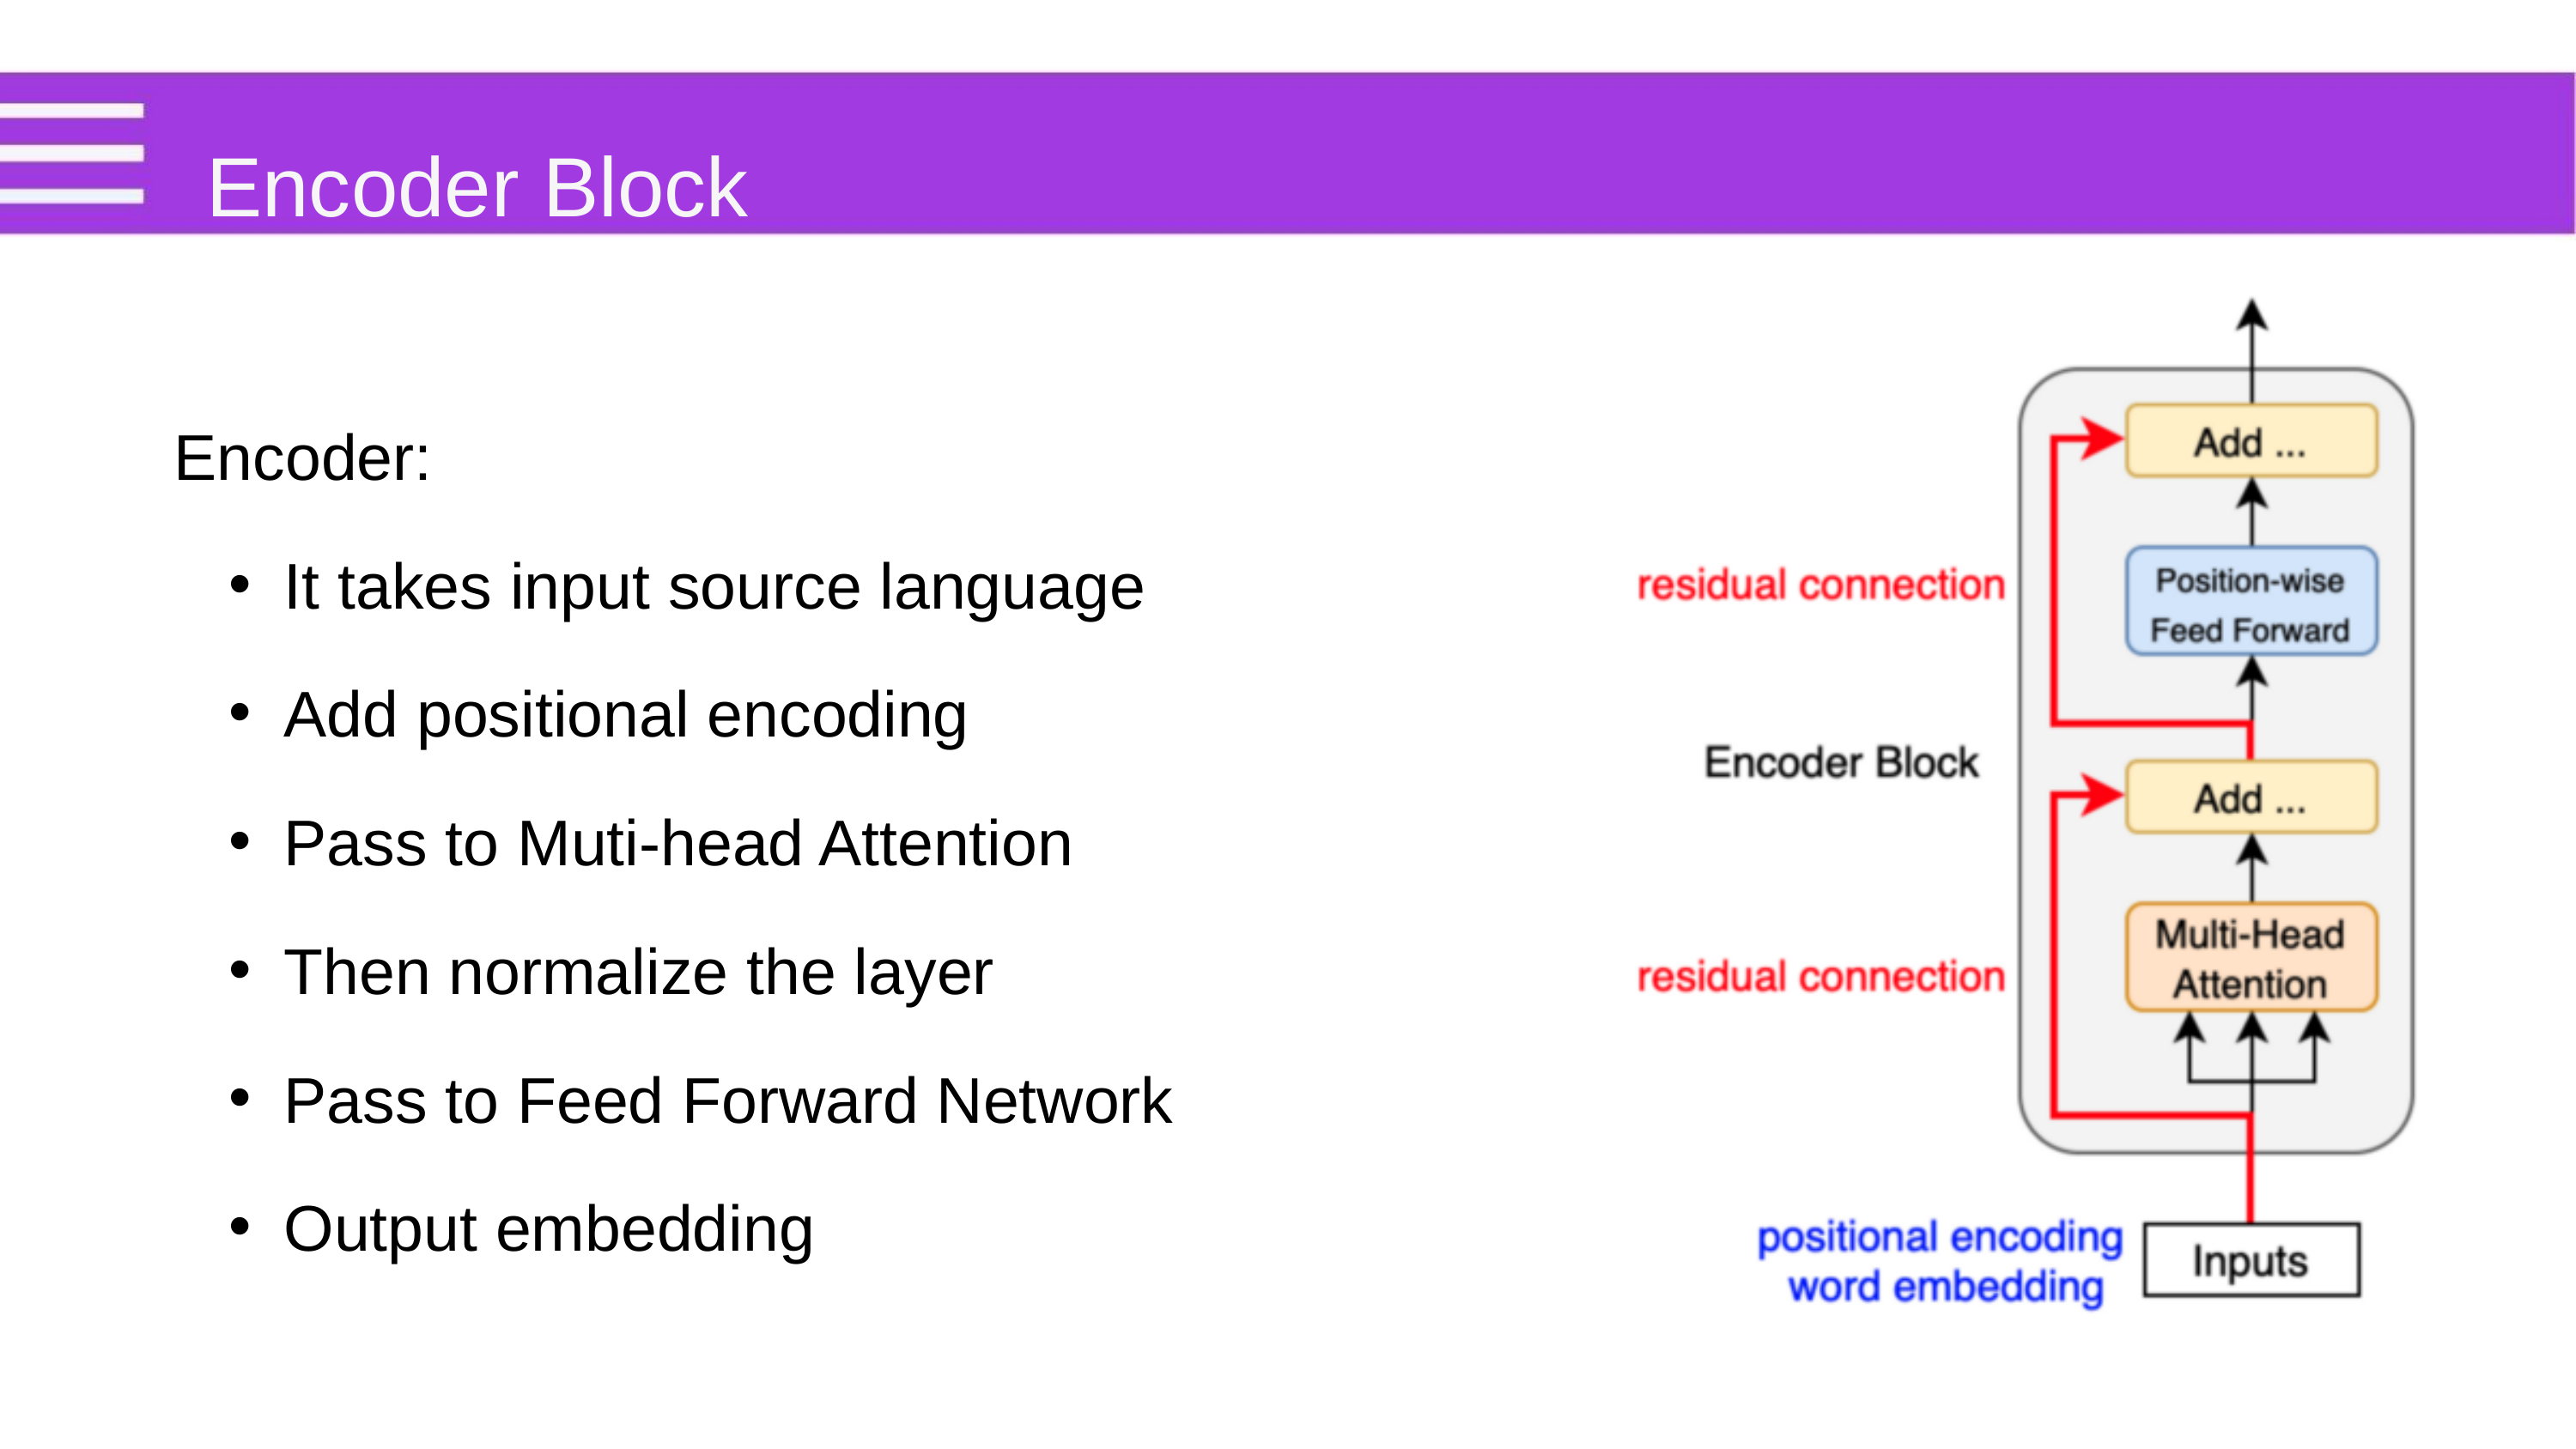

Encoder Block

Encoder:
It takes input source language
Add positional encoding
Pass to Muti-head Attention
Then normalize the layer
Pass to Feed Forward Network
Output embedding